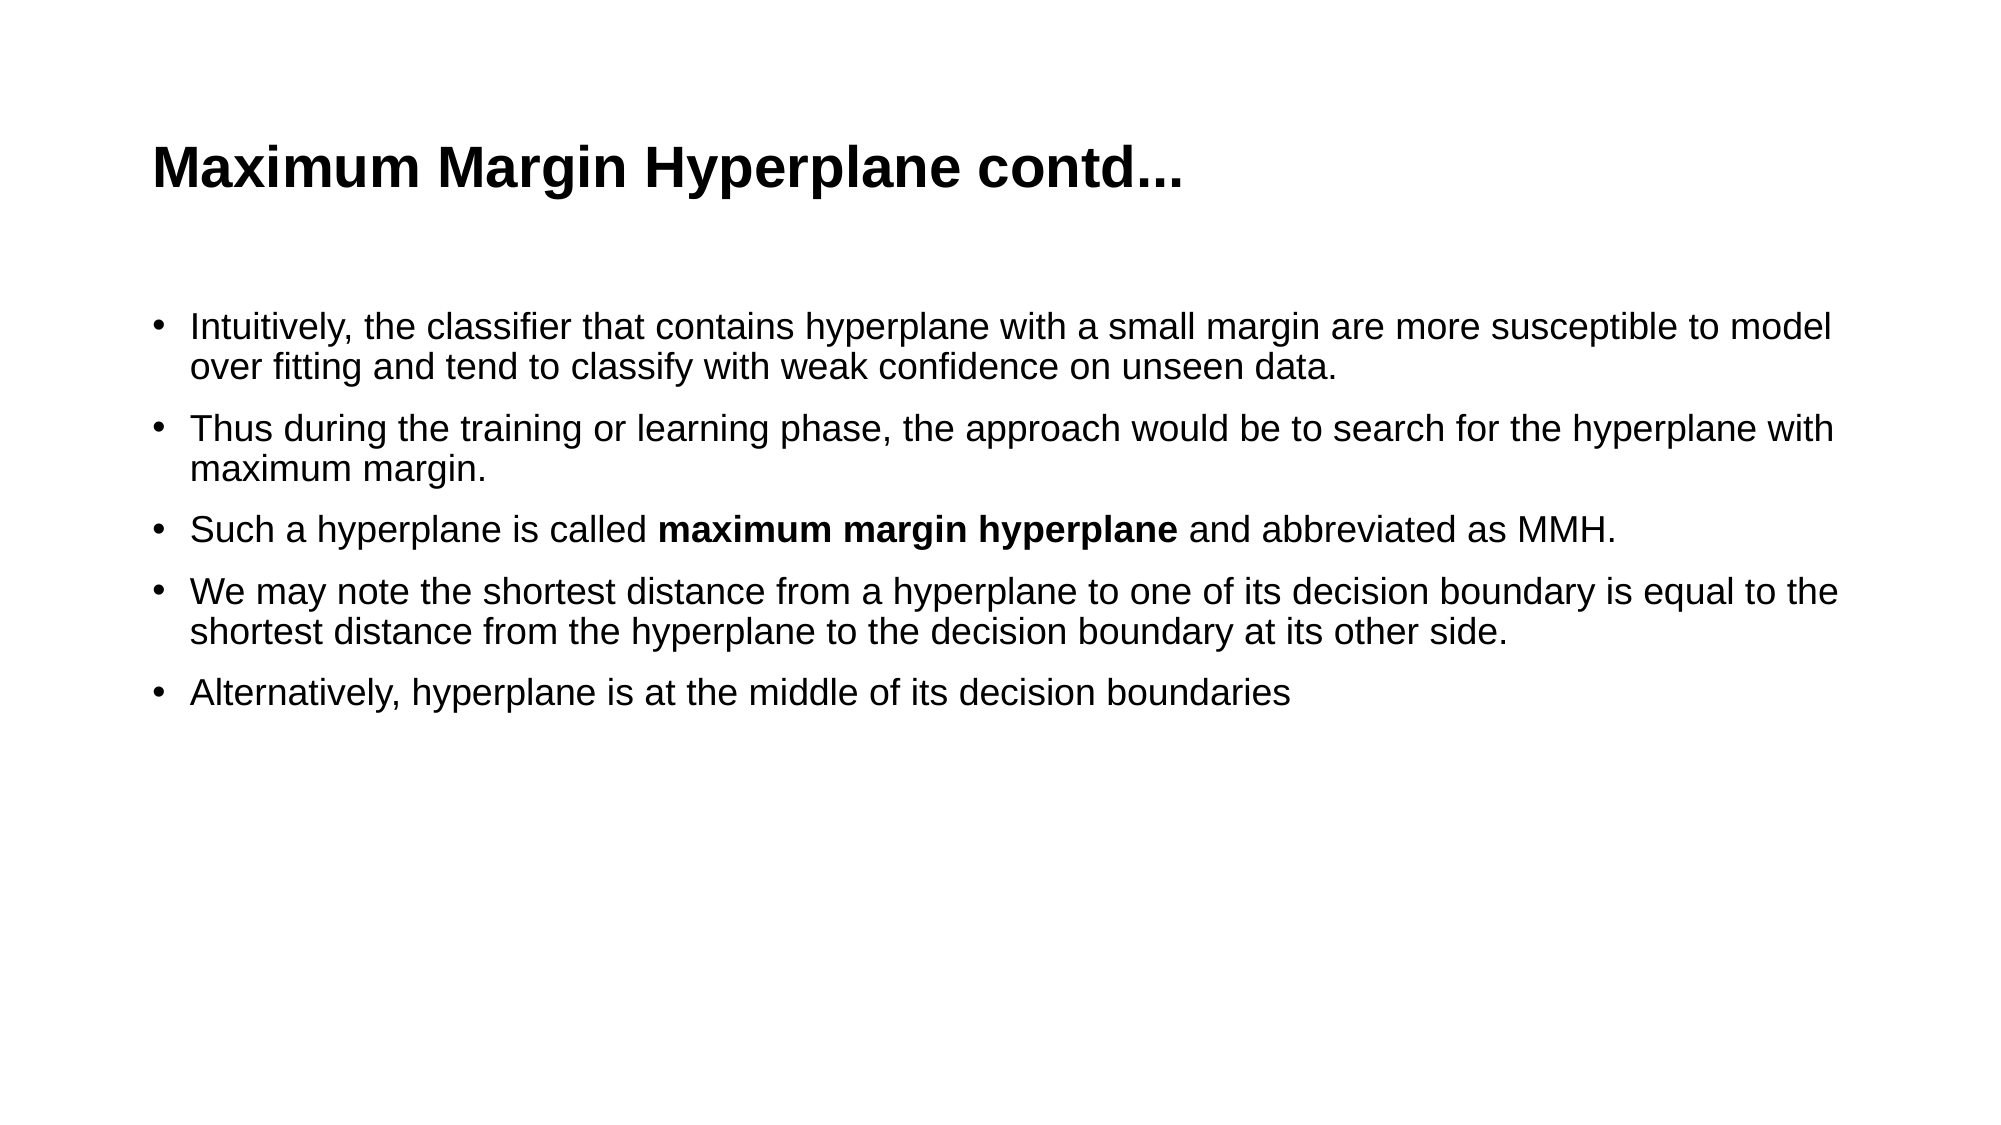

# Maximum Margin Hyperplane contd...
Intuitively, the classifier that contains hyperplane with a small margin are more susceptible to model over fitting and tend to classify with weak confidence on unseen data.
Thus during the training or learning phase, the approach would be to search for the hyperplane with maximum margin.
Such a hyperplane is called maximum margin hyperplane and abbreviated as MMH.
We may note the shortest distance from a hyperplane to one of its decision boundary is equal to the shortest distance from the hyperplane to the decision boundary at its other side.
Alternatively, hyperplane is at the middle of its decision boundaries